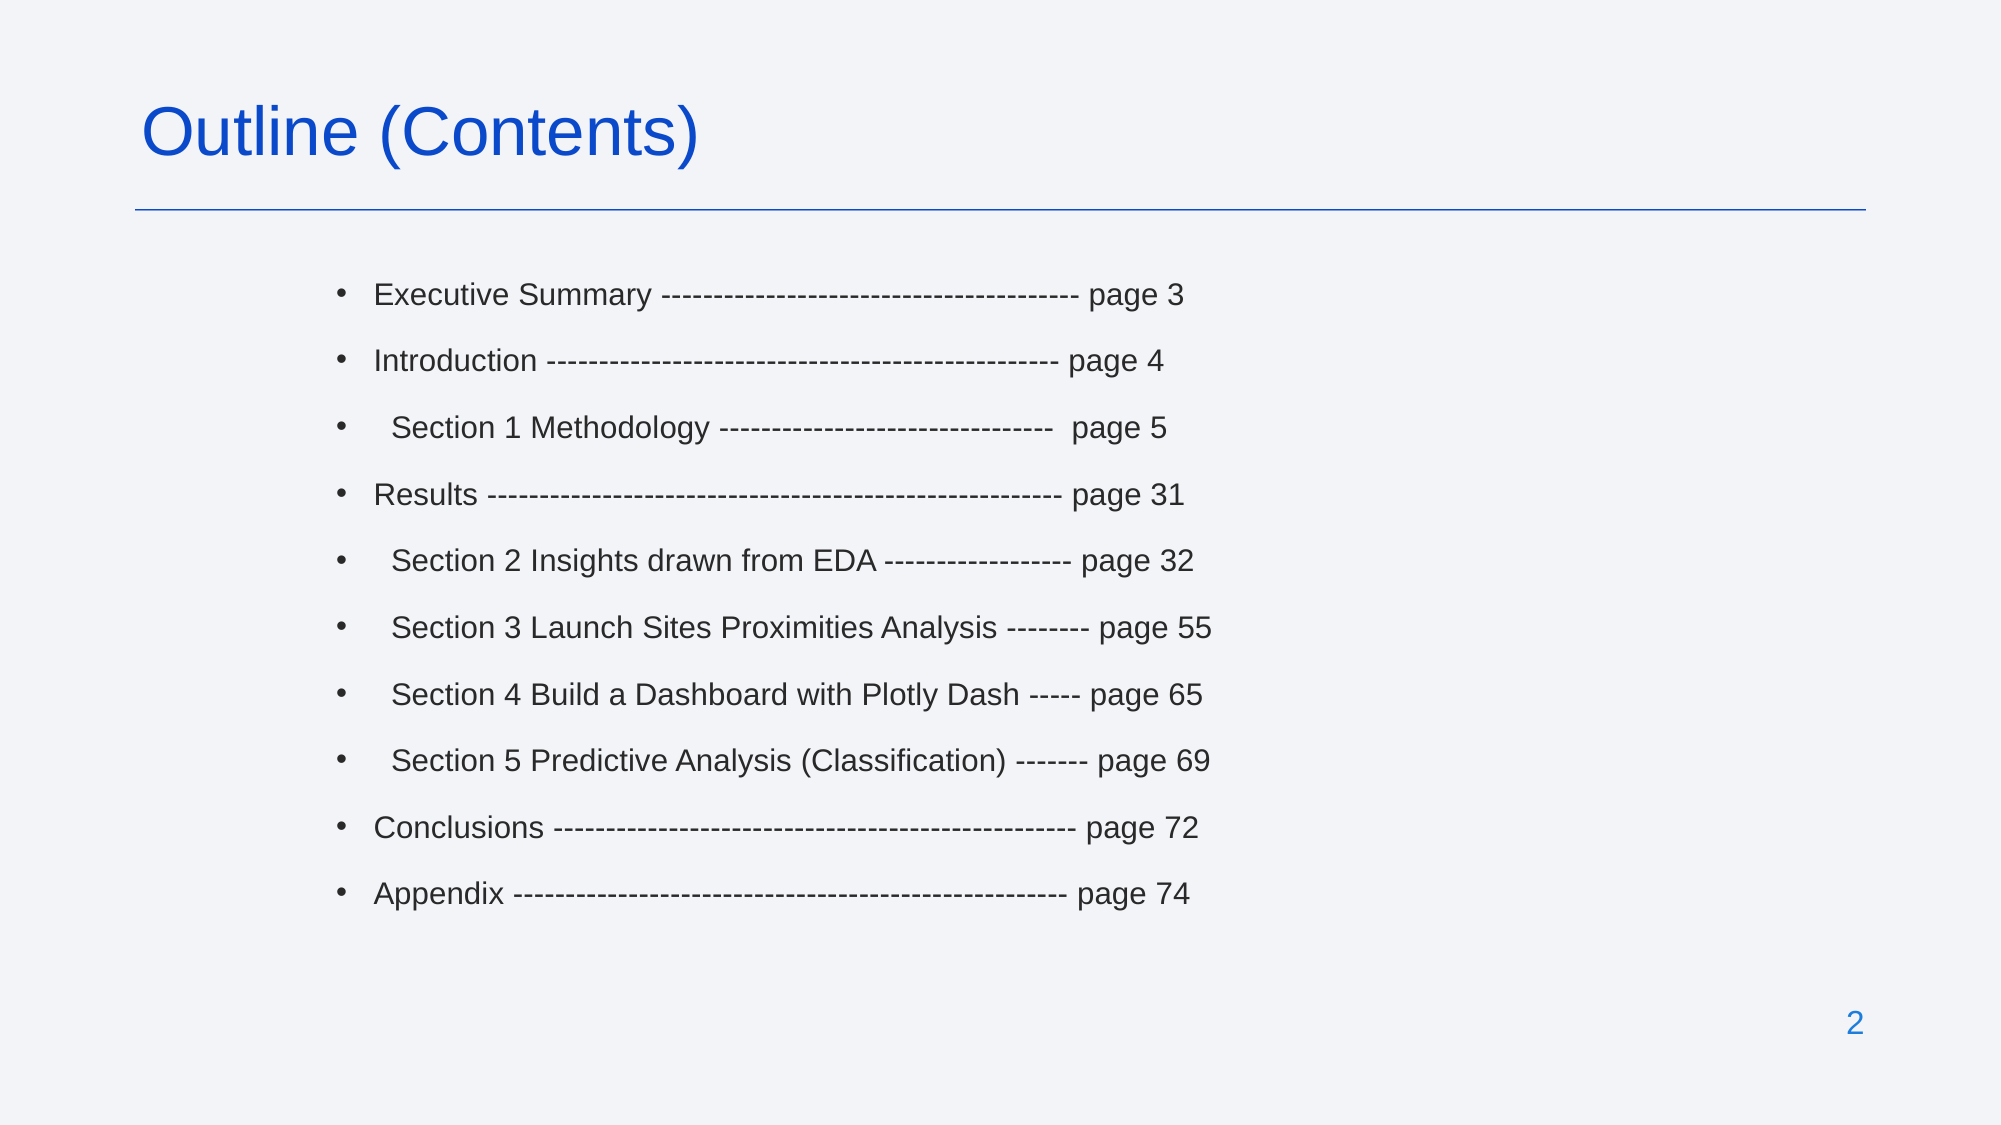

Outline (Contents)
Executive Summary ---------------------------------------- page 3
Introduction ------------------------------------------------- page 4
  Section 1 Methodology --------------------------------  page 5
Results ------------------------------------------------------- page 31
  Section 2 Insights drawn from EDA ------------------ page 32
  Section 3 Launch Sites Proximities Analysis -------- page 55
  Section 4 Build a Dashboard with Plotly Dash ----- page 65
  Section 5 Predictive Analysis (Classification) ------- page 69
Conclusions -------------------------------------------------- page 72
Appendix ----------------------------------------------------- page 74
2